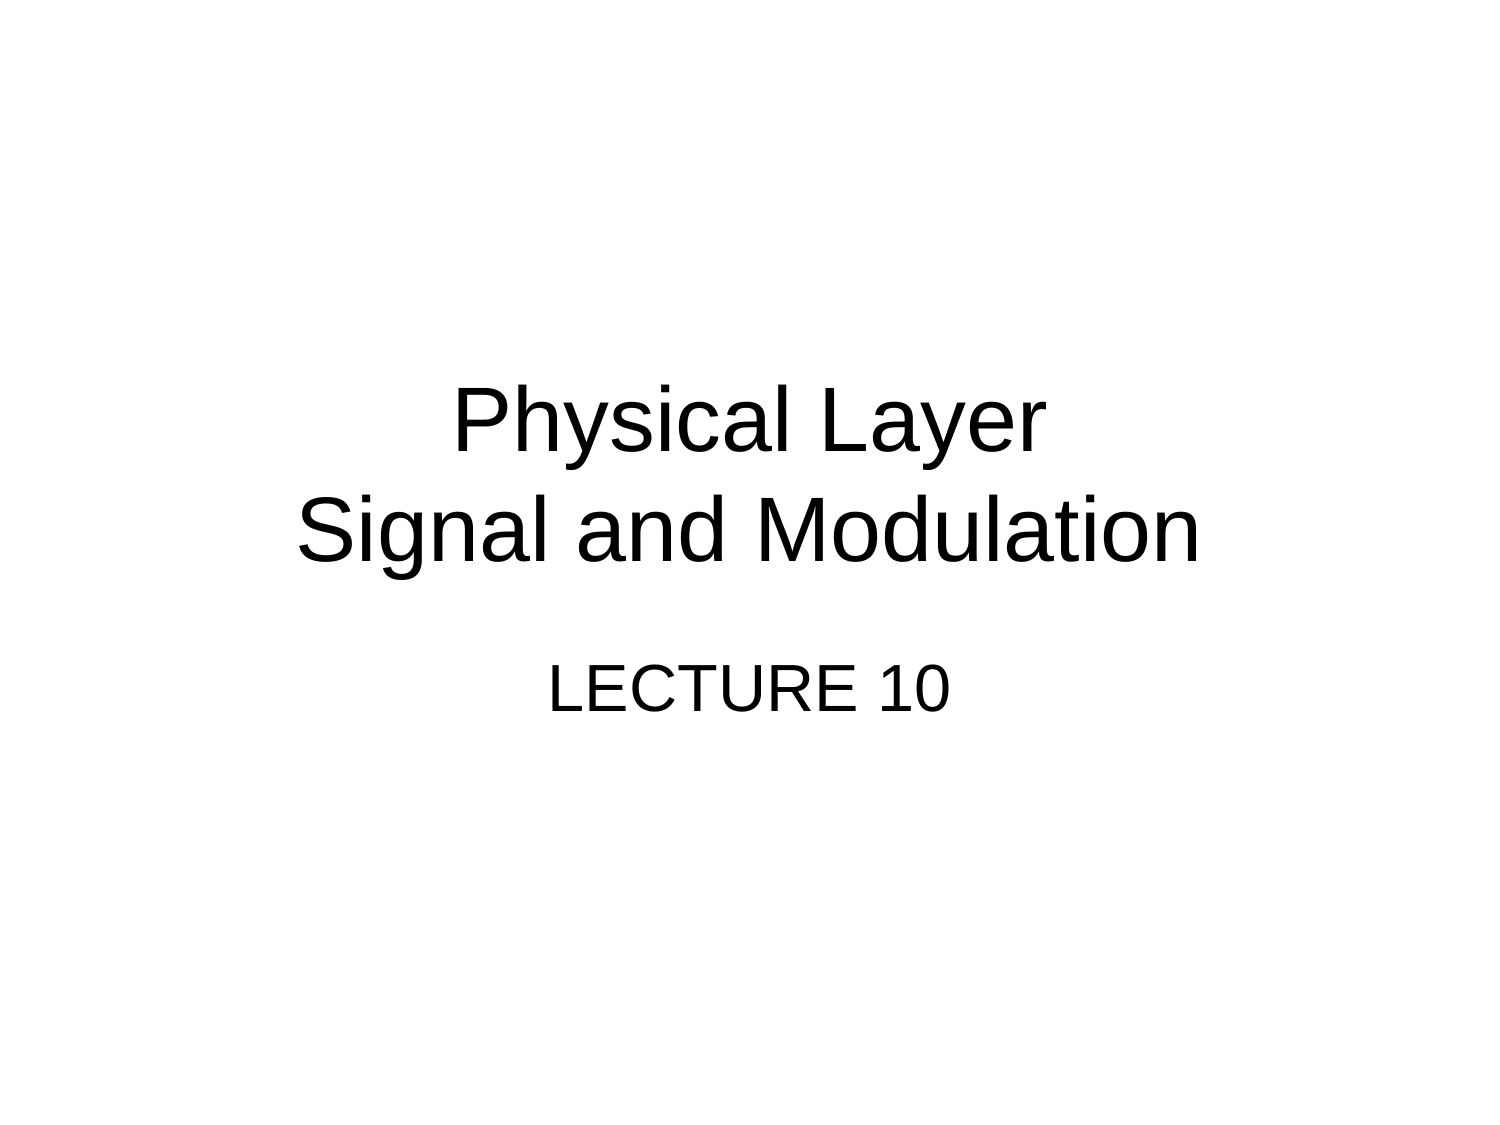

# Physical Layer Signal and Modulation
LECTURE 10